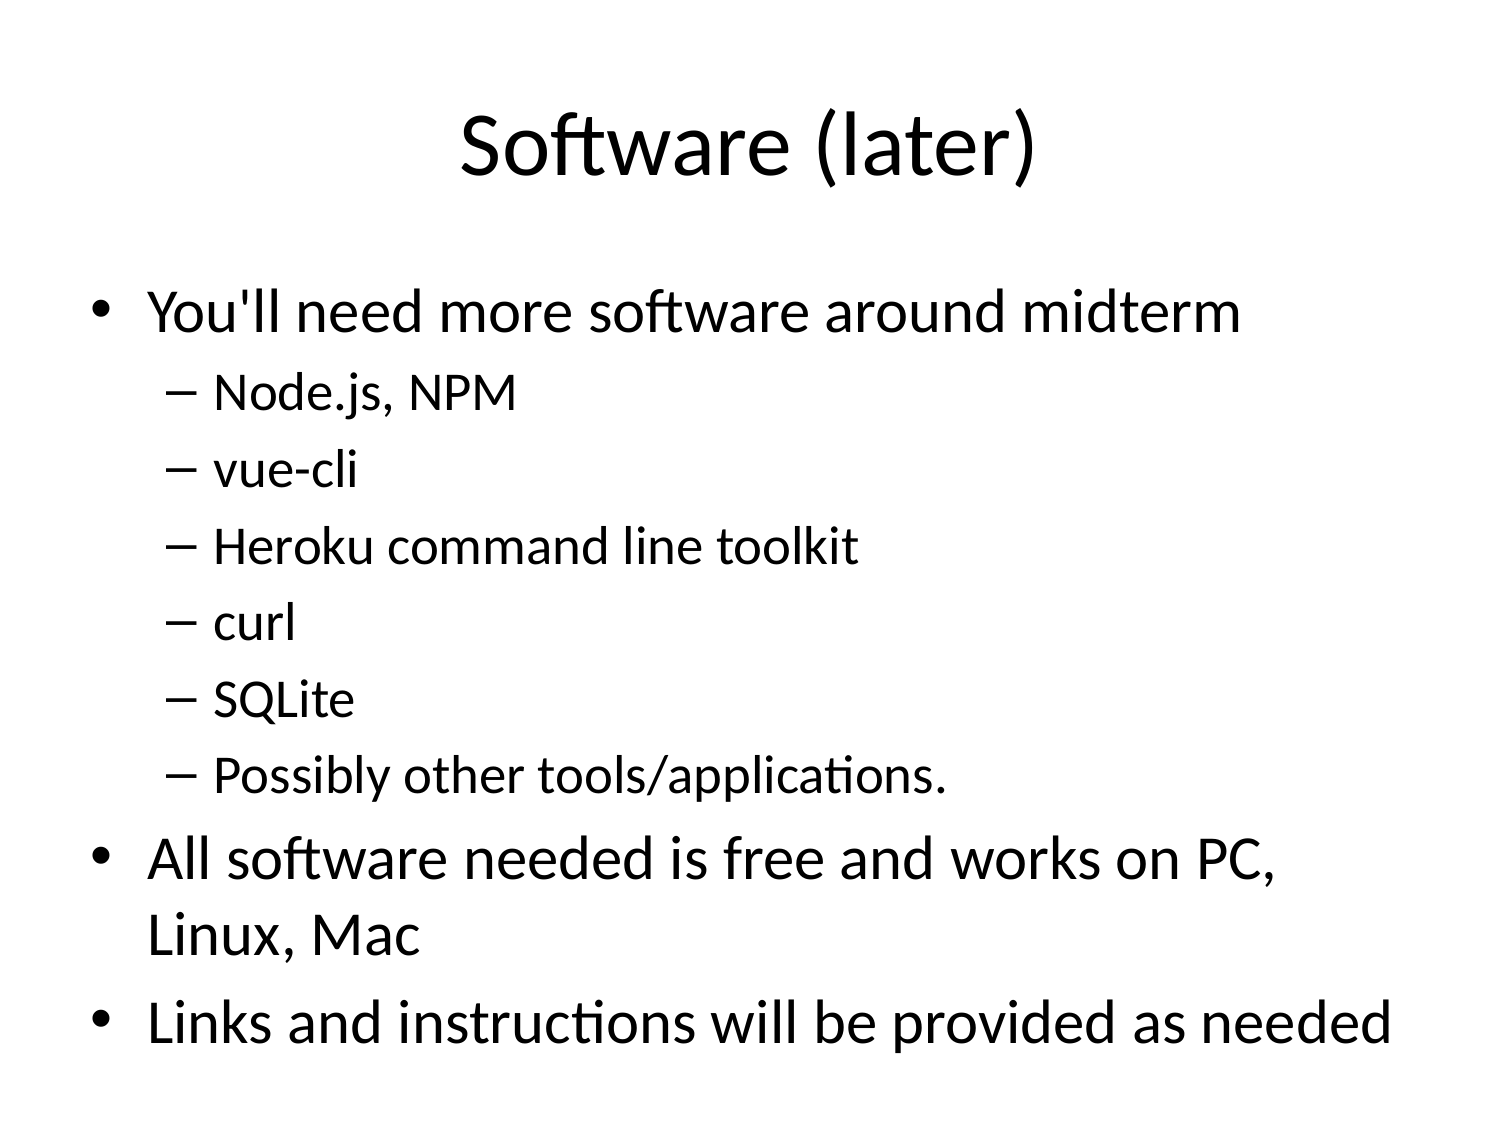

# Software (later)
You'll need more software around midterm
Node.js, NPM
vue-cli
Heroku command line toolkit
curl
SQLite
Possibly other tools/applications.
All software needed is free and works on PC, Linux, Mac
Links and instructions will be provided as needed